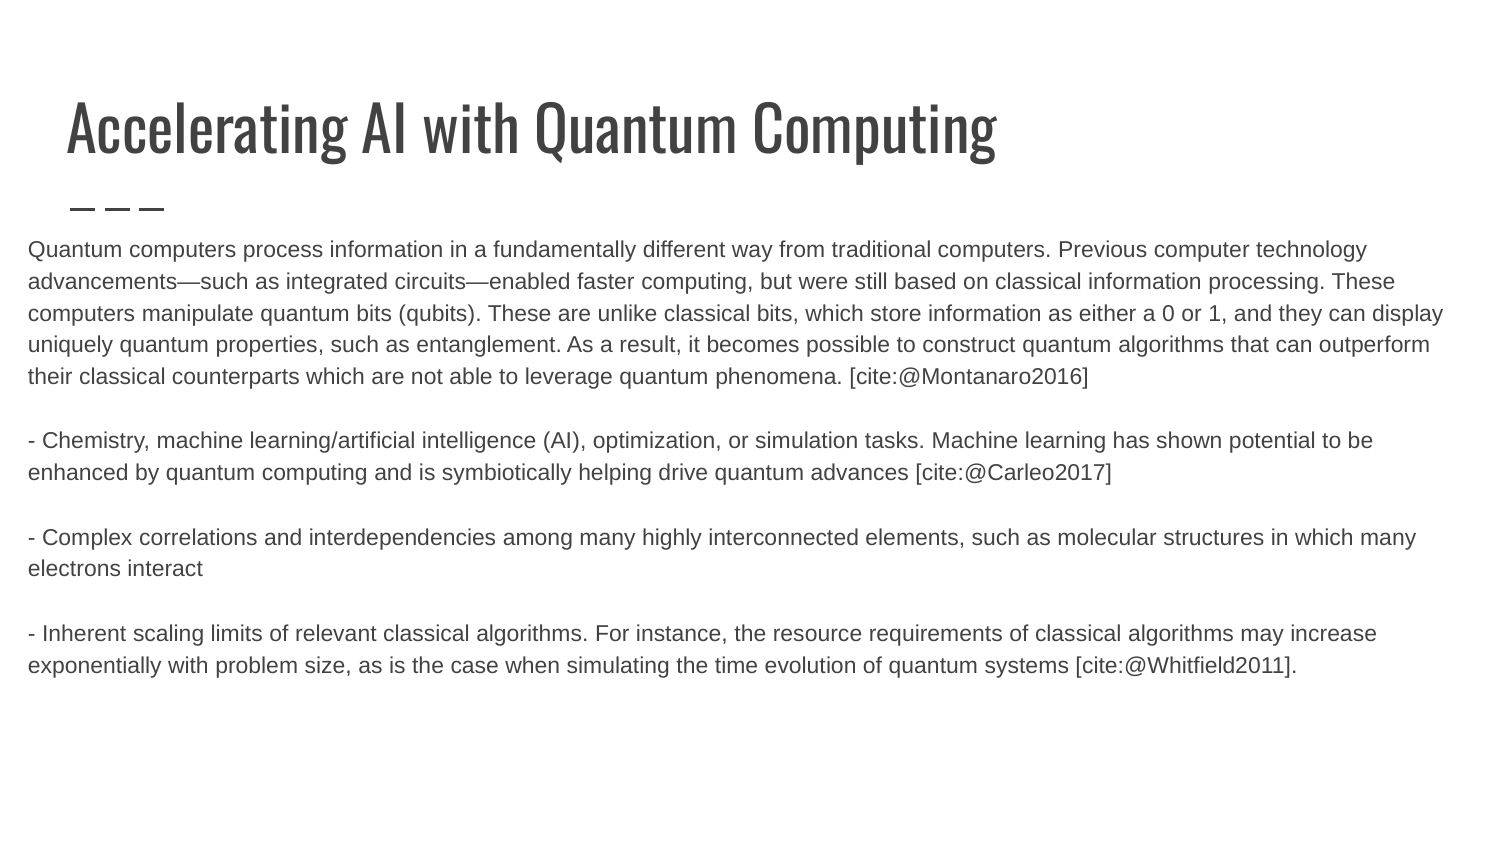

# Accelerating AI with Quantum Computing
Quantum computers process information in a fundamentally different way from traditional computers. Previous computer technology advancements—such as integrated circuits—enabled faster computing, but were still based on classical information processing. These computers manipulate quantum bits (qubits). These are unlike classical bits, which store information as either a 0 or 1, and they can display uniquely quantum properties, such as entanglement. As a result, it becomes possible to construct quantum algorithms that can outperform their classical counterparts which are not able to leverage quantum phenomena. [cite:@Montanaro2016]
- Chemistry, machine learning/artificial intelligence (AI), optimization, or simulation tasks. Machine learning has shown potential to be enhanced by quantum computing and is symbiotically helping drive quantum advances [cite:@Carleo2017]
- Complex correlations and interdependencies among many highly interconnected elements, such as molecular structures in which many electrons interact
- Inherent scaling limits of relevant classical algorithms. For instance, the resource requirements of classical algorithms may increase exponentially with problem size, as is the case when simulating the time evolution of quantum systems [cite:@Whitfield2011].